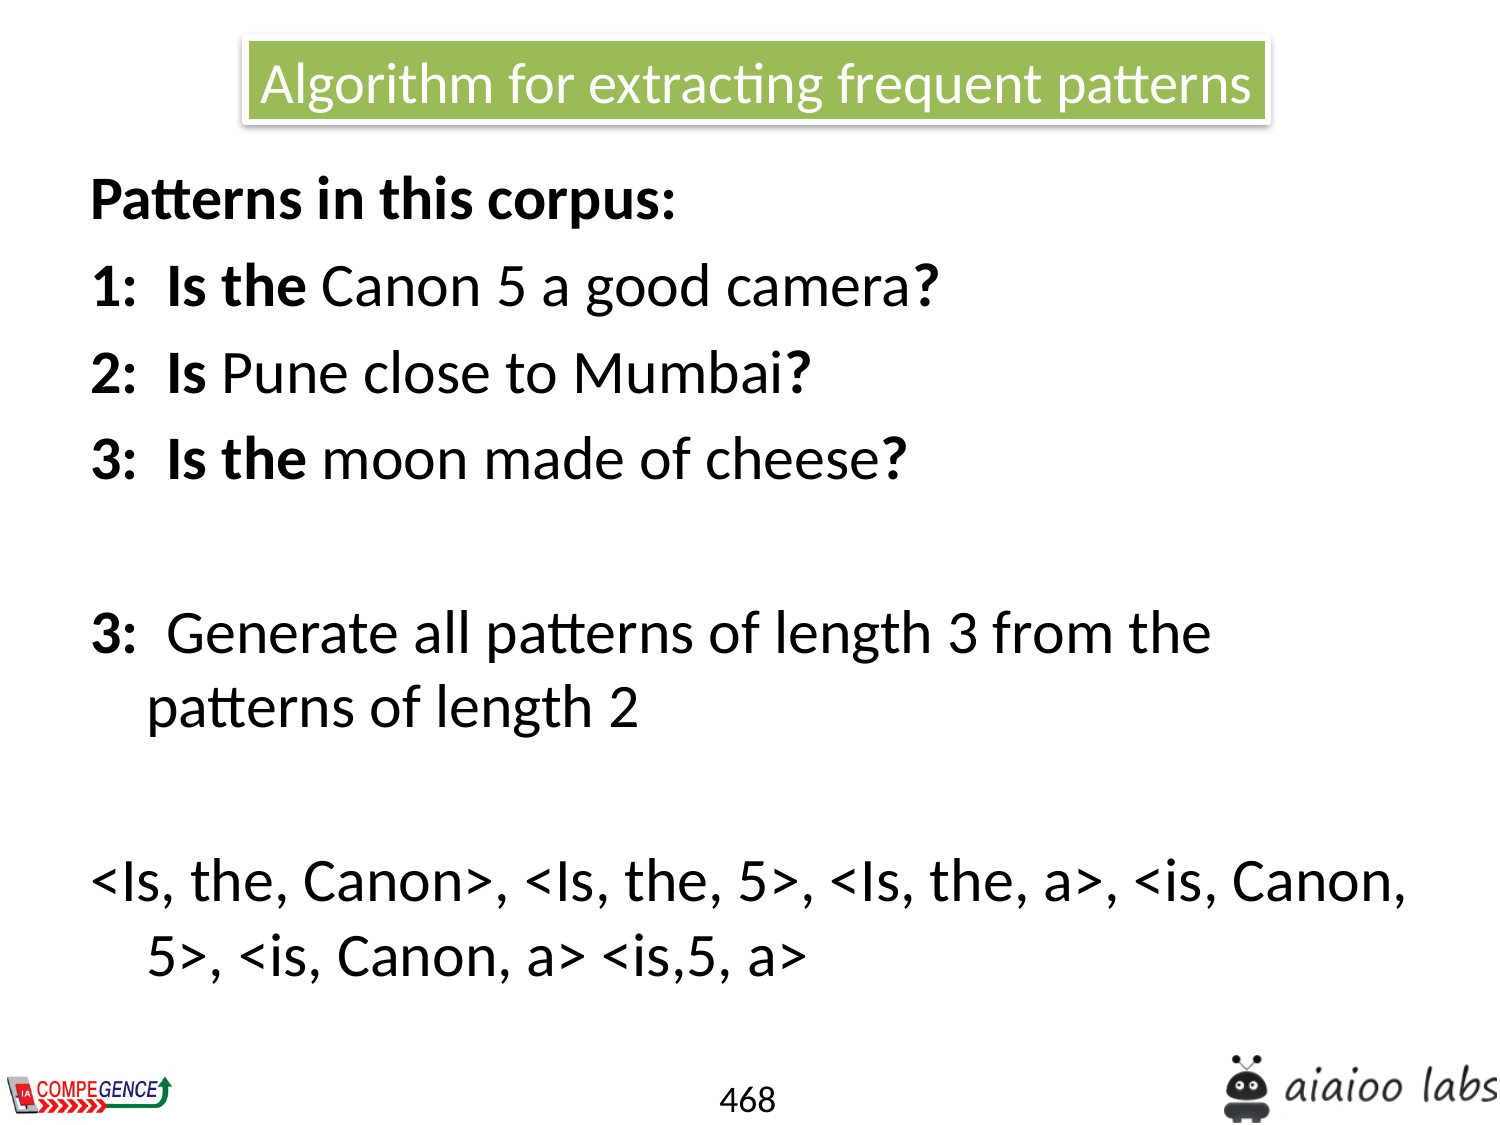

Algorithm for extracting frequent patterns
Patterns in this corpus:
1:  Is the Canon 5 a good camera?
2:  Is Pune close to Mumbai?
3:  Is the moon made of cheese?

3:  Generate all patterns of length 3 from the patterns of length 2

<Is, the, Canon>, <Is, the, 5>, <Is, the, a>, <is, Canon, 5>, <is, Canon, a> <is,5, a>